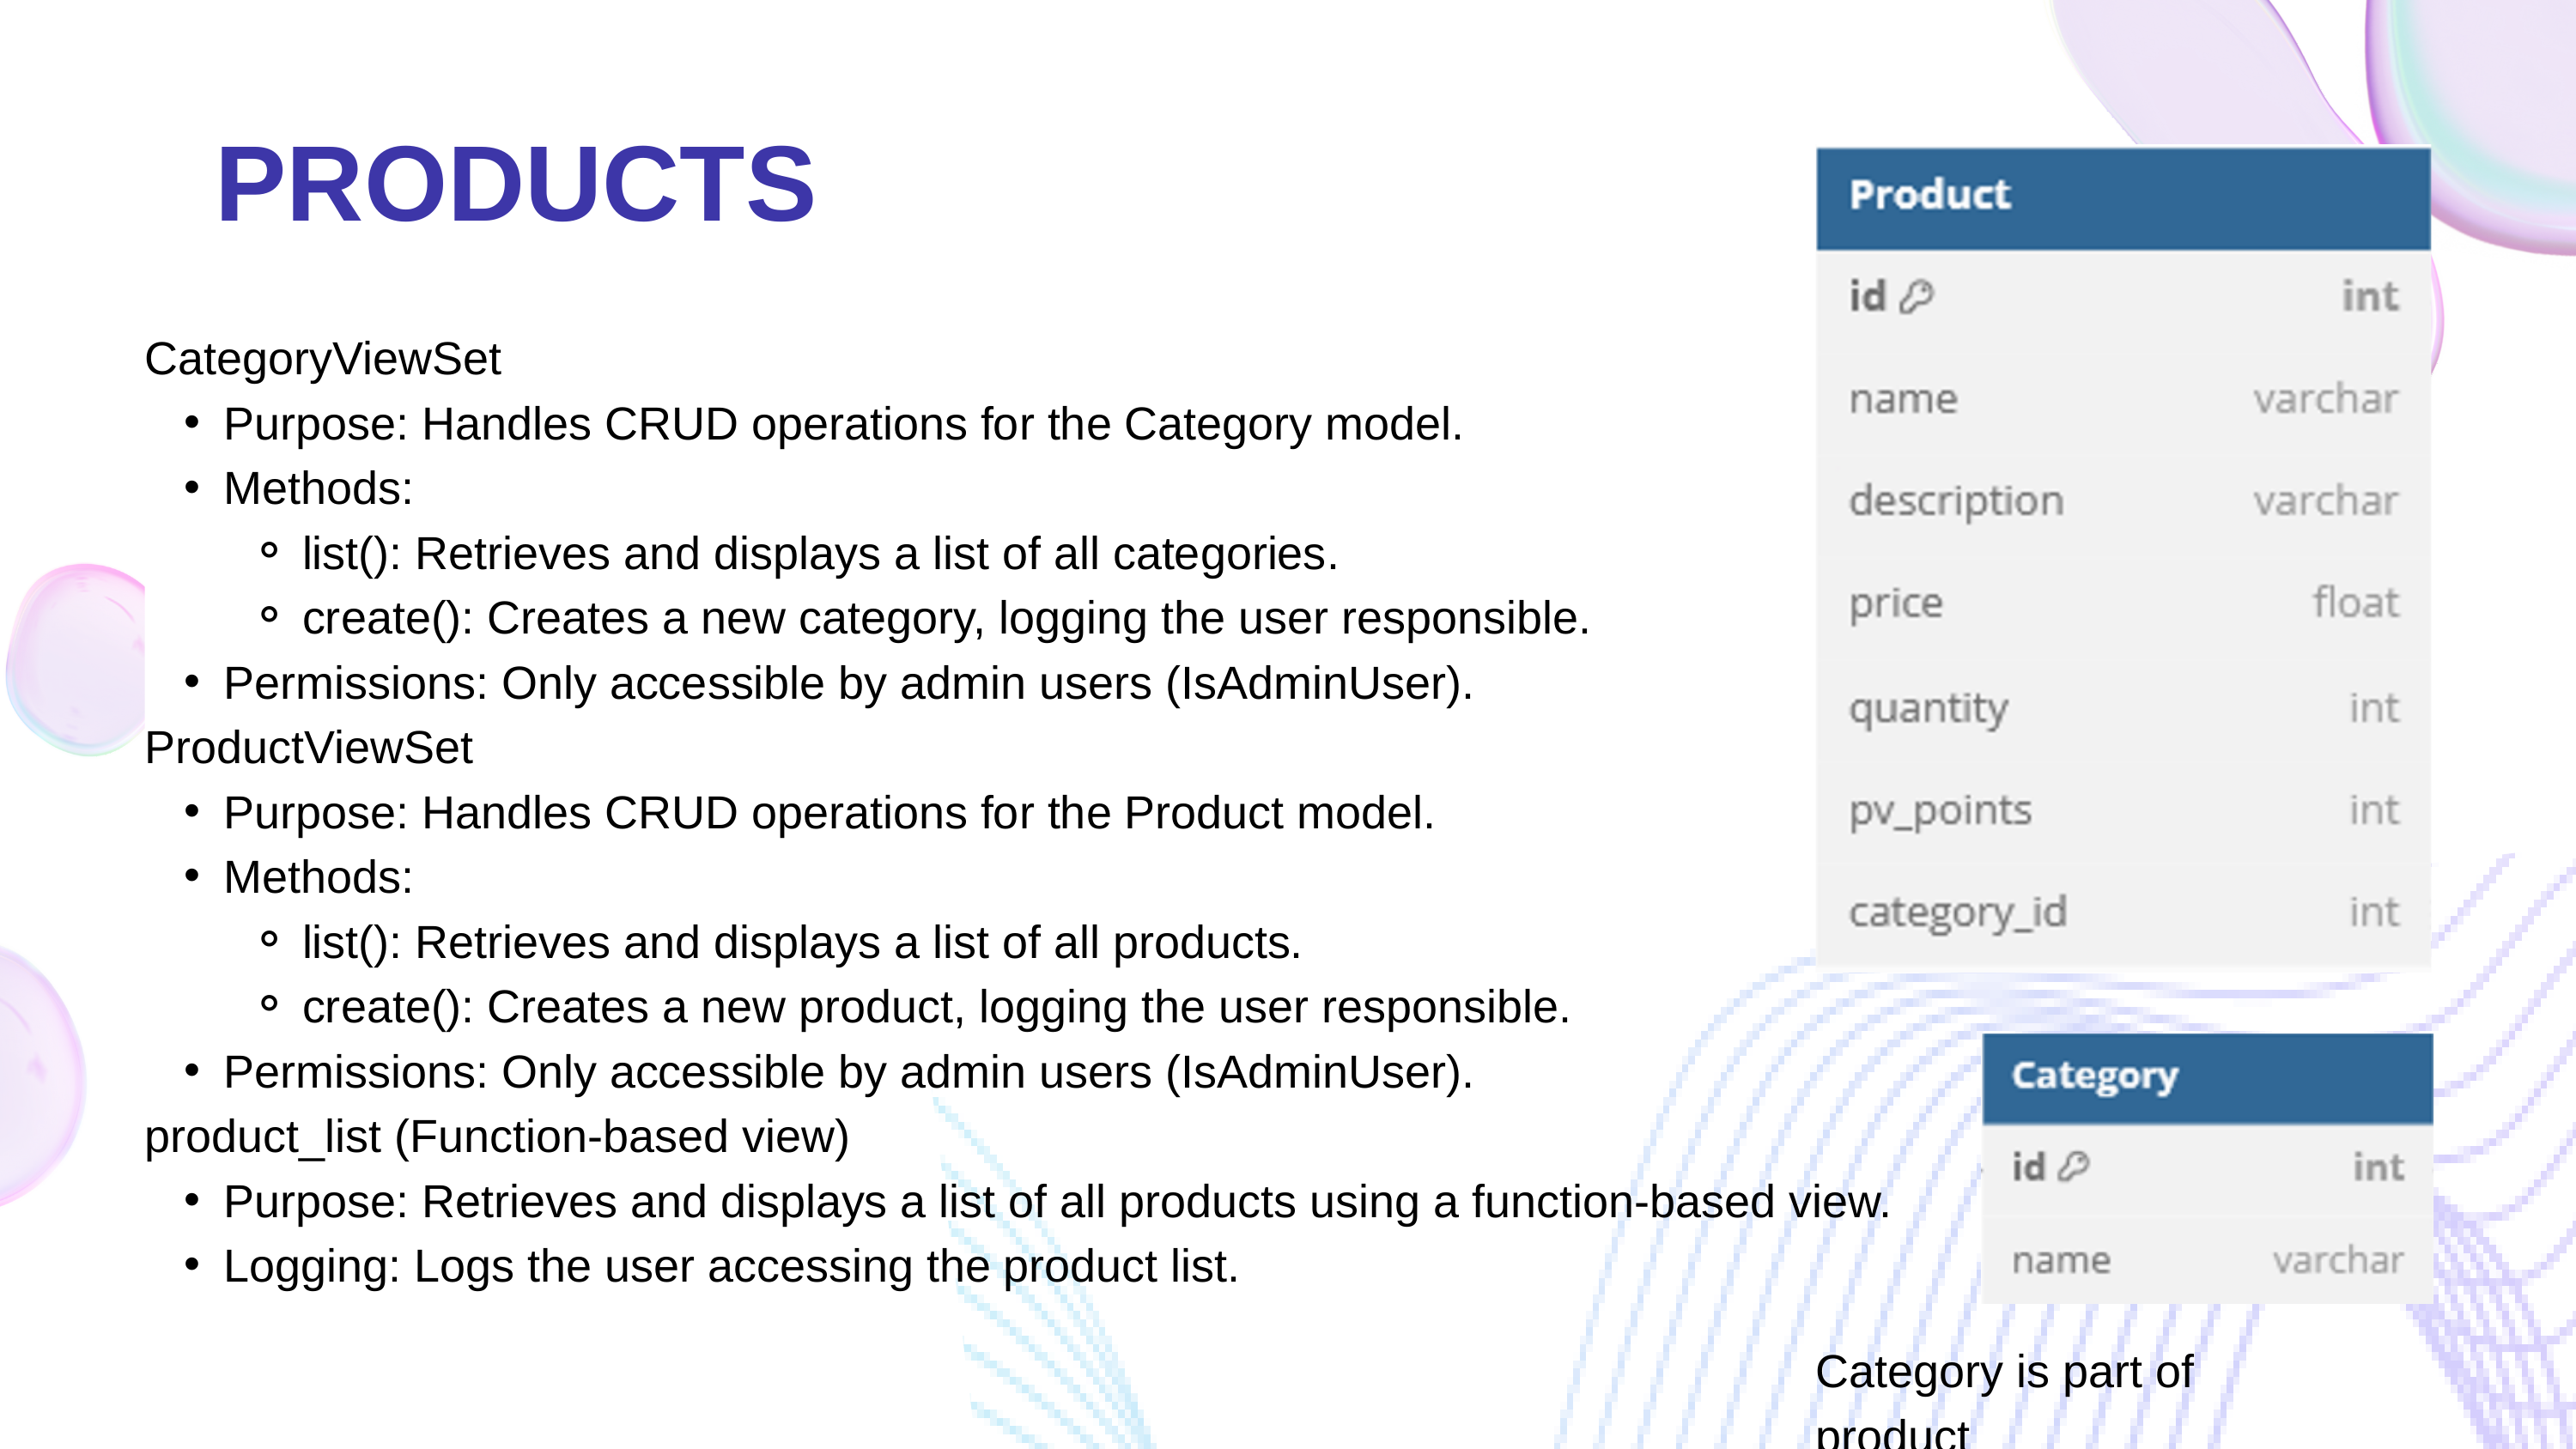

PRODUCTS

CategoryViewSet
Purpose: Handles CRUD operations for the Category model.
Methods:
list(): Retrieves and displays a list of all categories.
create(): Creates a new category, logging the user responsible.
Permissions: Only accessible by admin users (IsAdminUser).
ProductViewSet
Purpose: Handles CRUD operations for the Product model.
Methods:
list(): Retrieves and displays a list of all products.
create(): Creates a new product, logging the user responsible.
Permissions: Only accessible by admin users (IsAdminUser).
product_list (Function-based view)
Purpose: Retrieves and displays a list of all products using a function-based view.
Logging: Logs the user accessing the product list.

Category is part of product